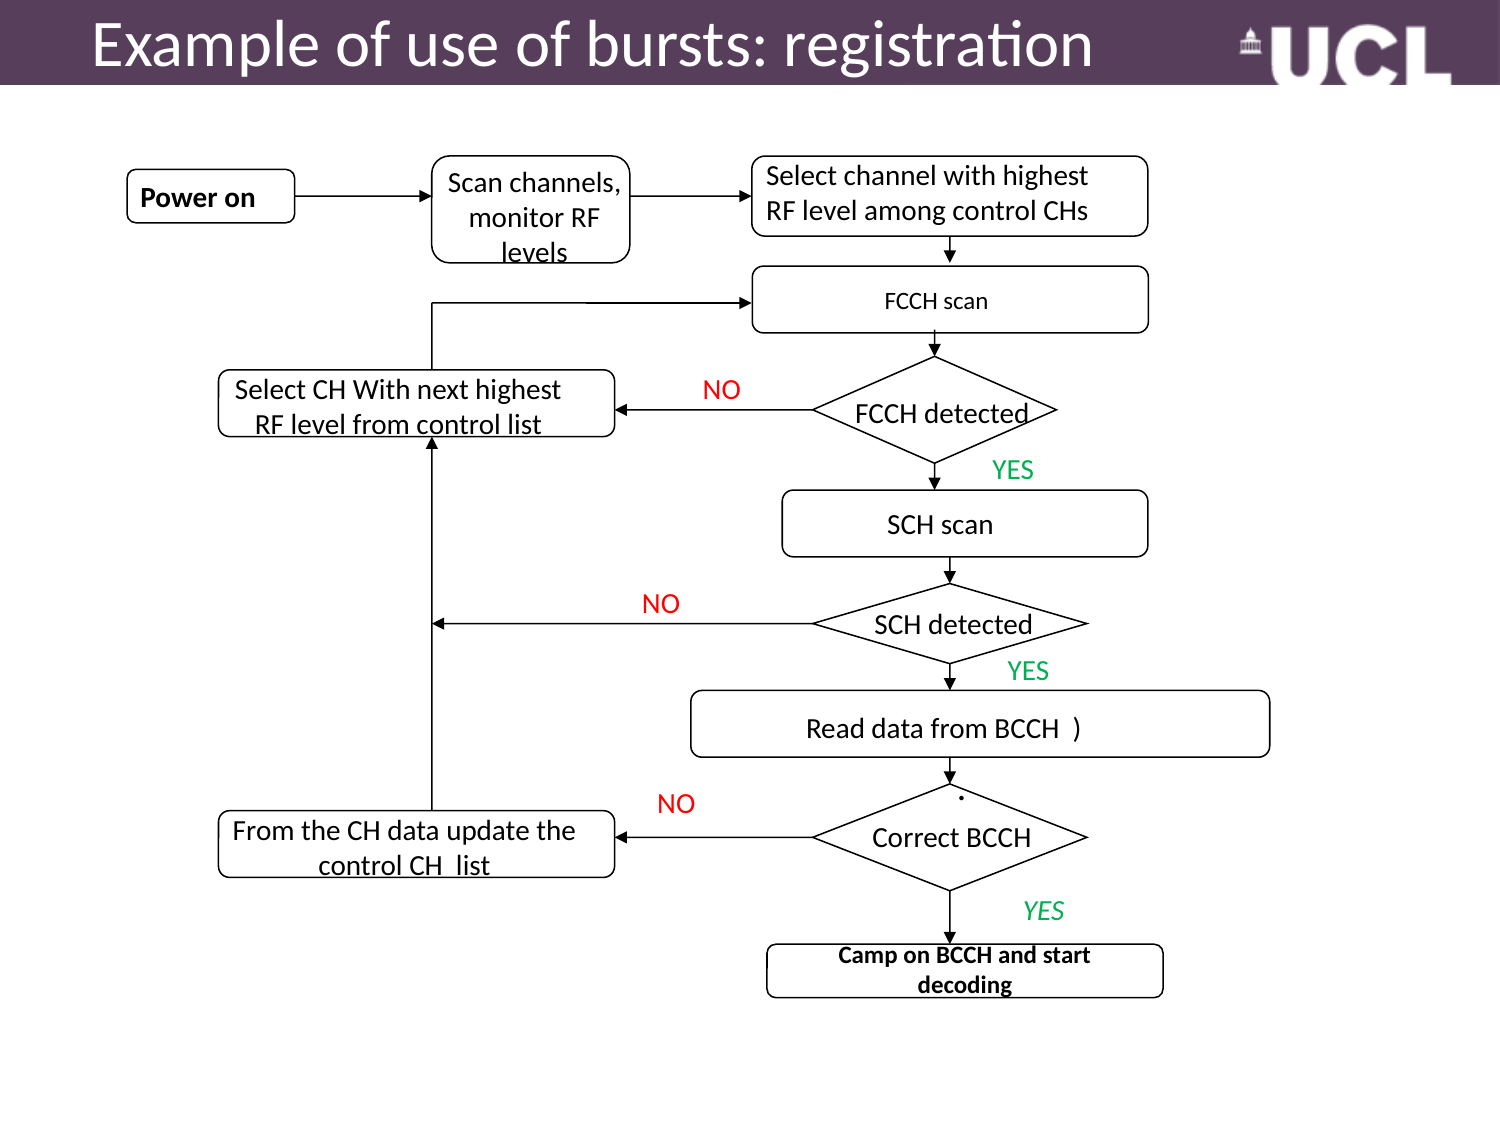

Example of use of bursts: registration
Select channel with highest
RF level among control CHs

Scan channels,
monitor RF
levels

Power on

 FCCH scan

Select CH With next highest
RF level from control list
NO

FCCH detected

YES

 SCH scan

NO

YES

Read data from BCCH  )
.

NO

From the CH data update the
control CH  list

YES

Camp on BCCH and start decoding

SCH detected
Correct BCCH